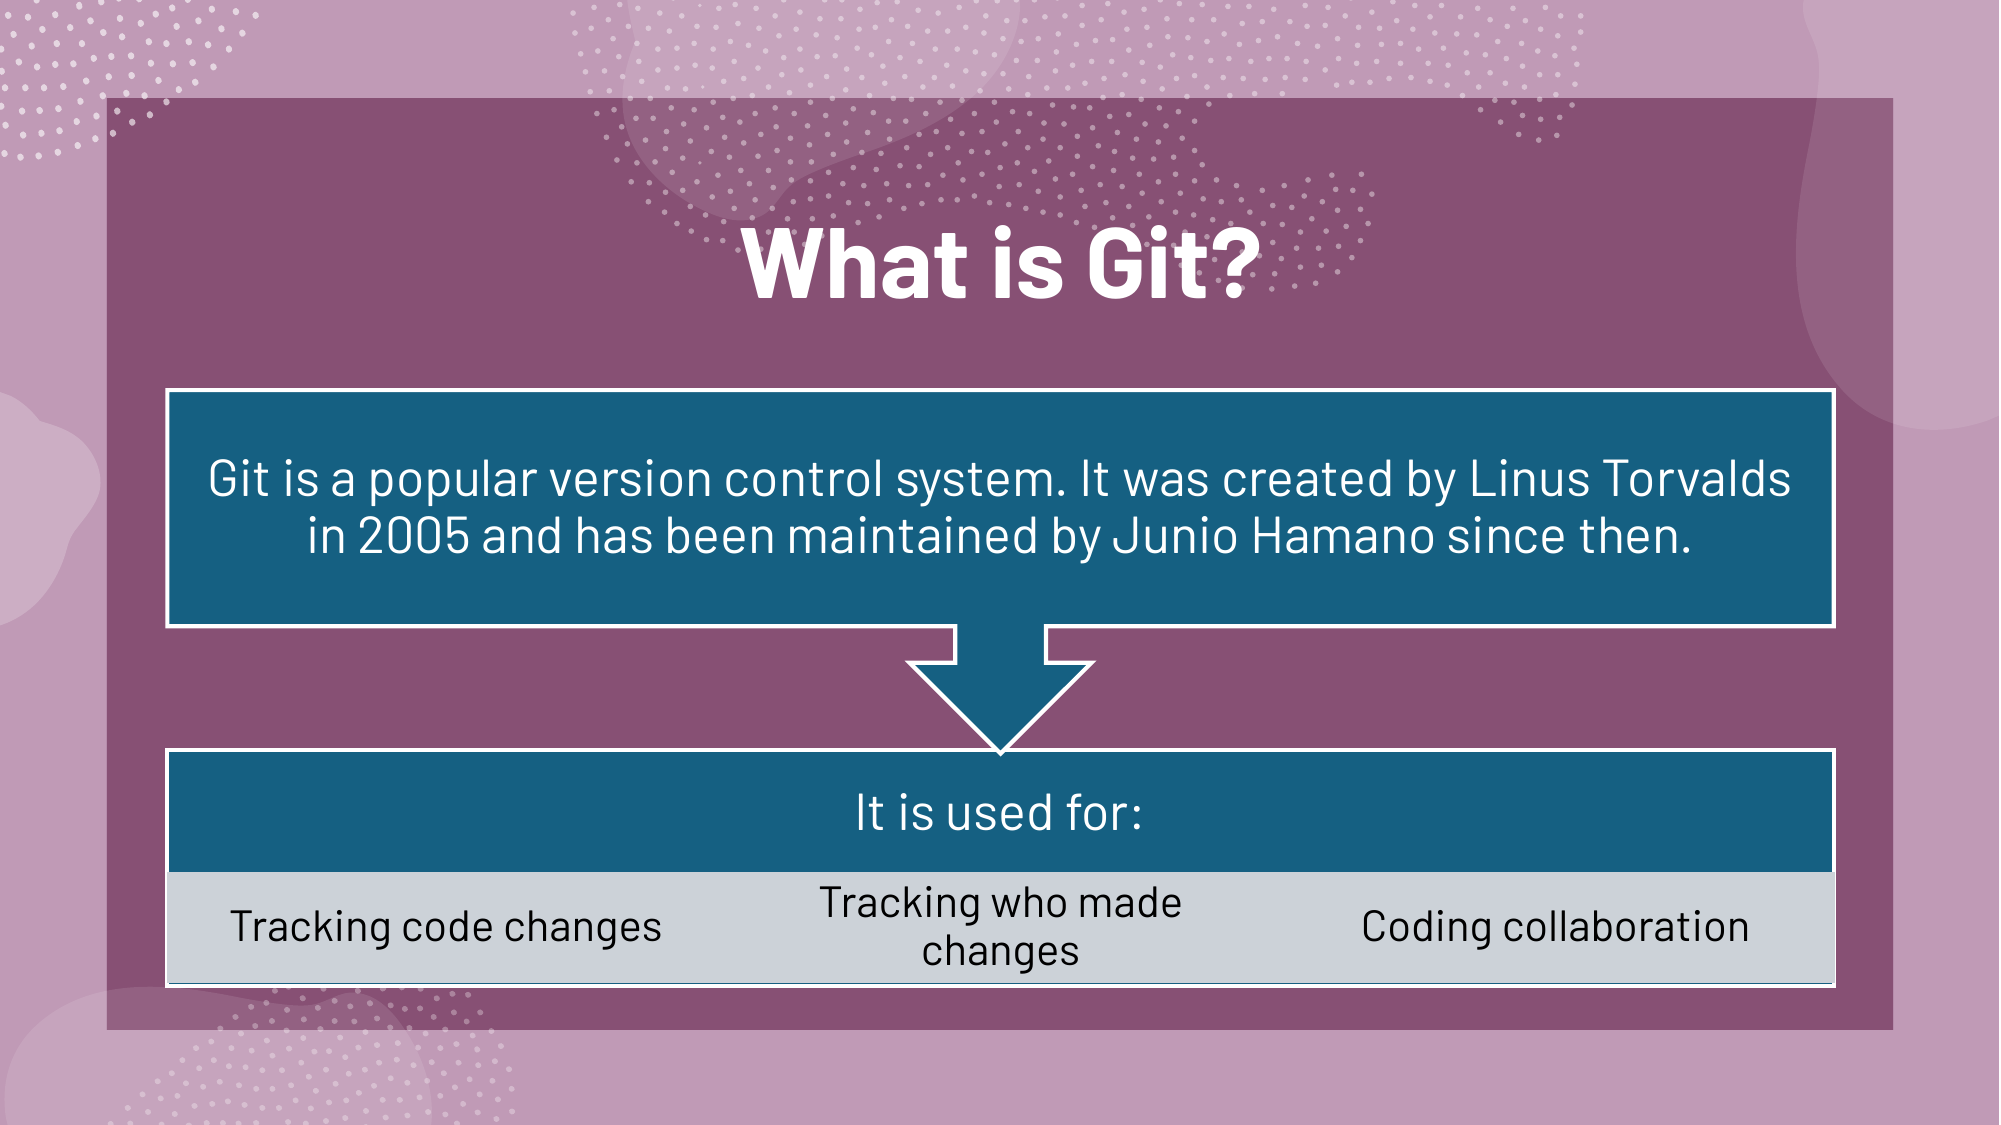

# What is Git?
Git is a popular version control system. It was created by Linus Torvalds in 2005 and has been maintained by Junio Hamano since then.
It is used for:
Tracking code changes
Tracking who made changes
Coding collaboration